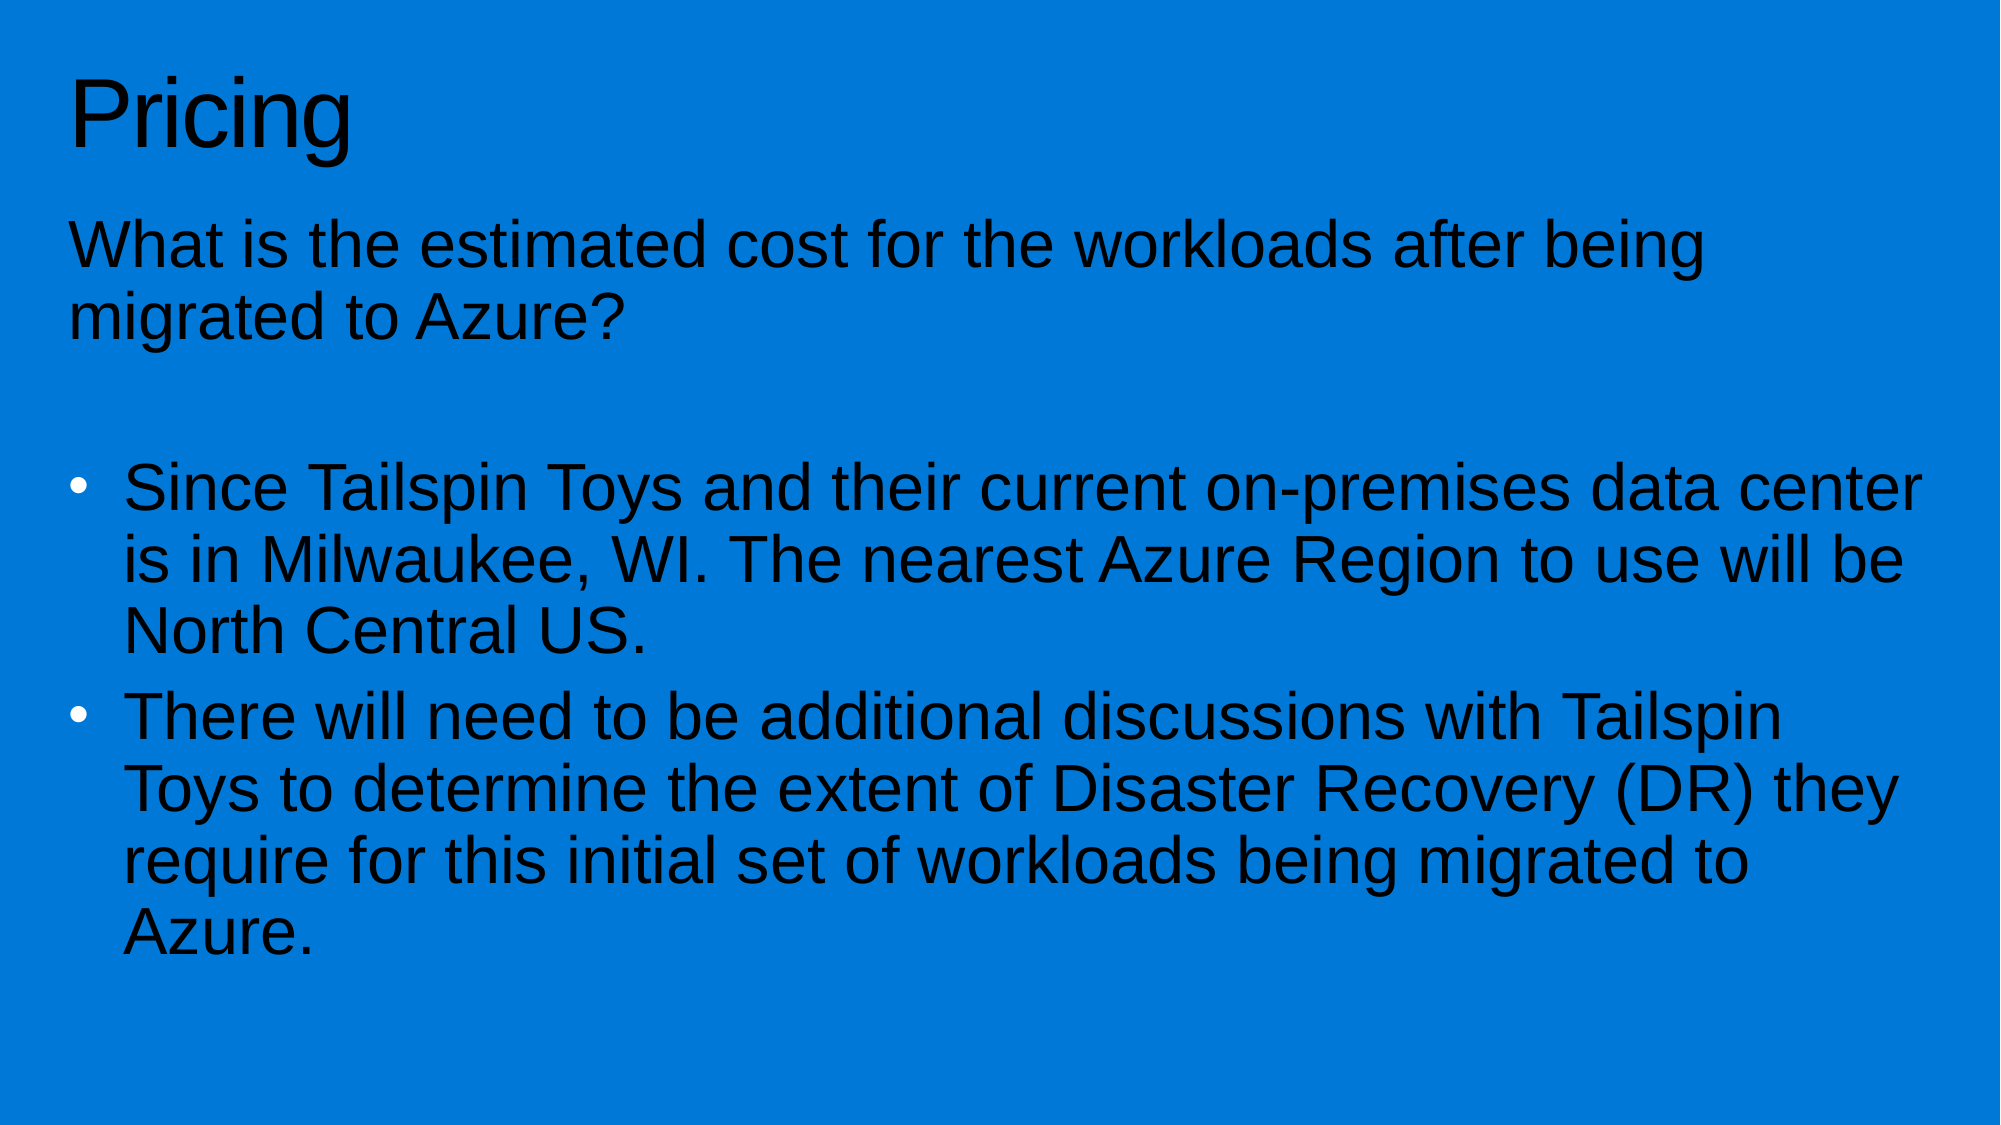

# Pricing
What is the estimated cost for the workloads after being migrated to Azure?

Since Tailspin Toys and their current on-premises data center is in Milwaukee, WI. The nearest Azure Region to use will be North Central US.
There will need to be additional discussions with Tailspin Toys to determine the extent of Disaster Recovery (DR) they require for this initial set of workloads being migrated to Azure.